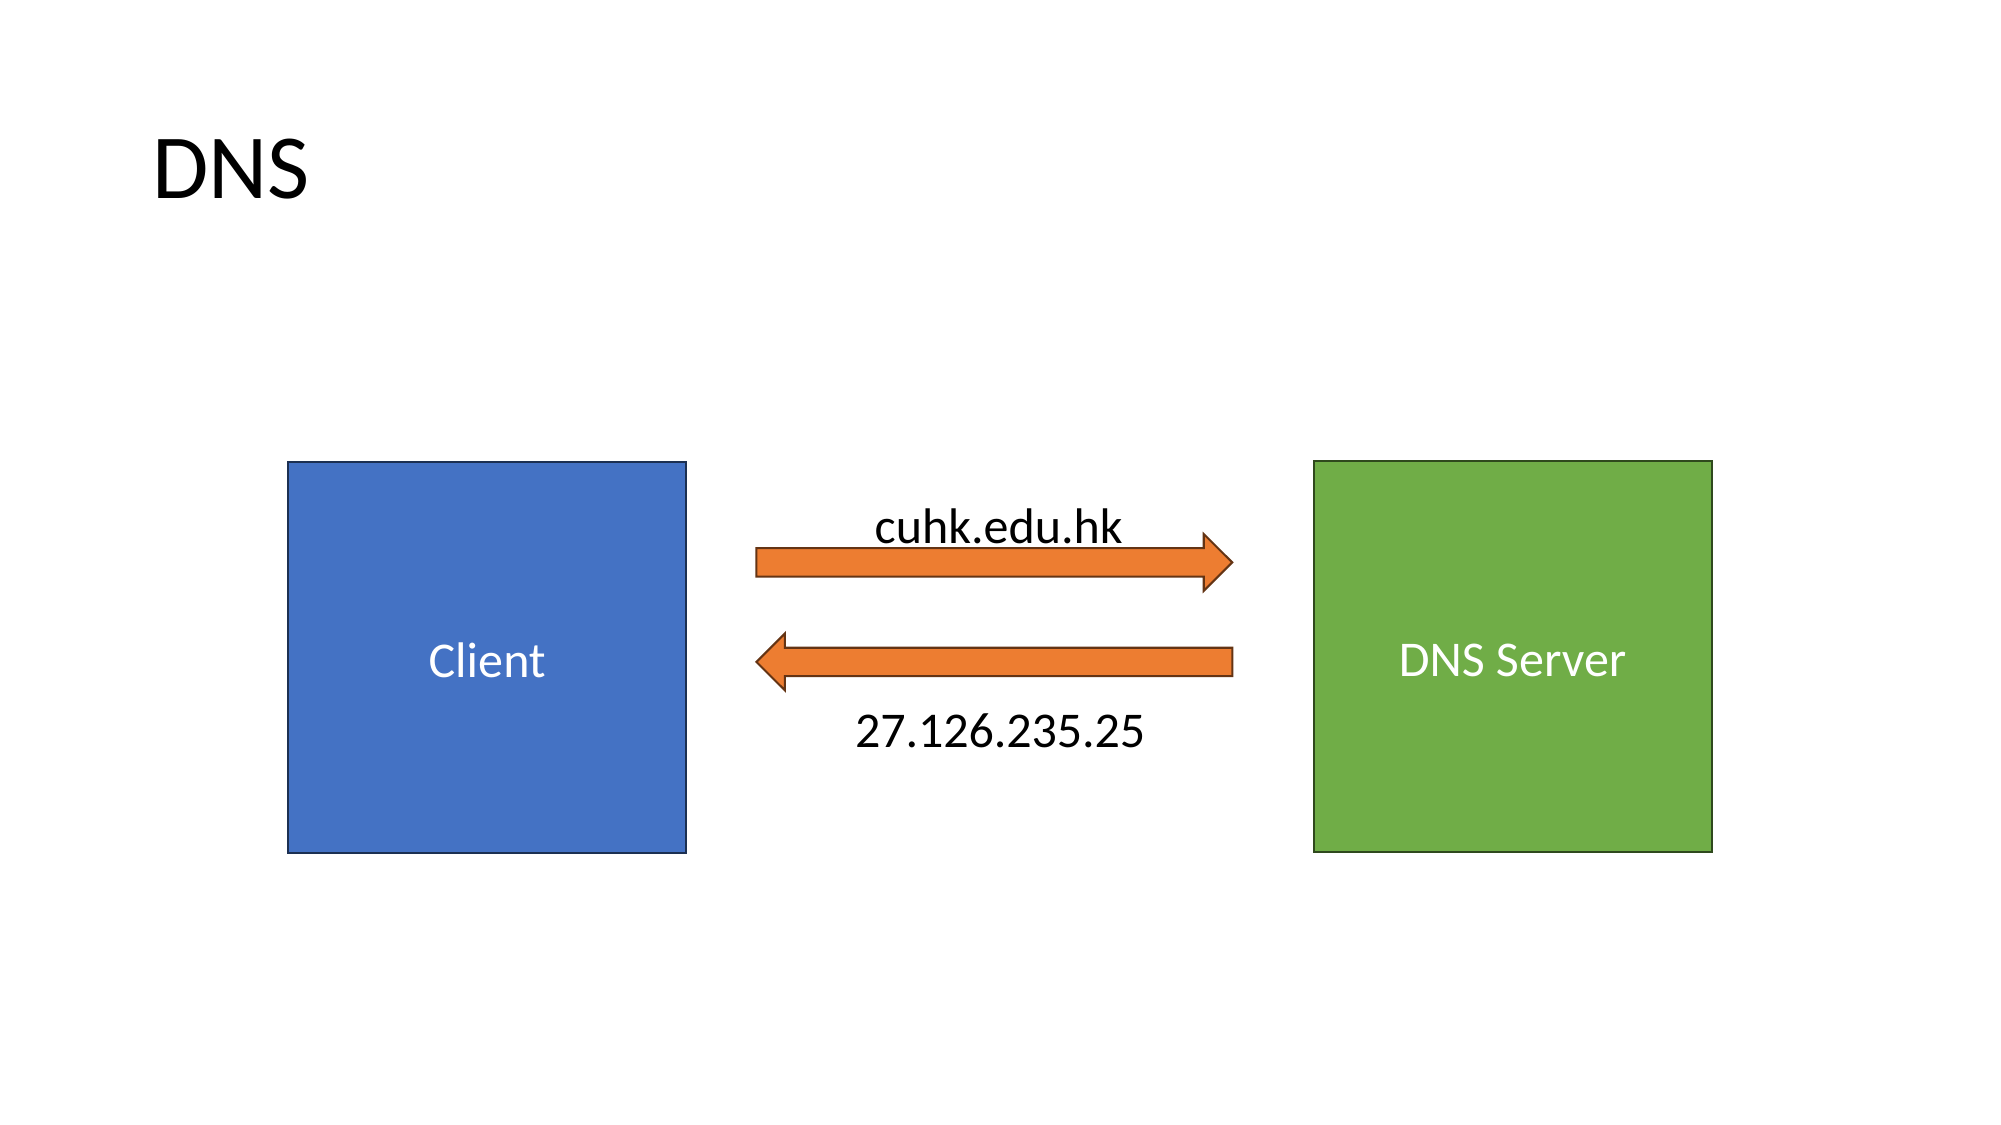

# DNS

DNS Server
Client
cuhk.edu.hk

27.126.235.25